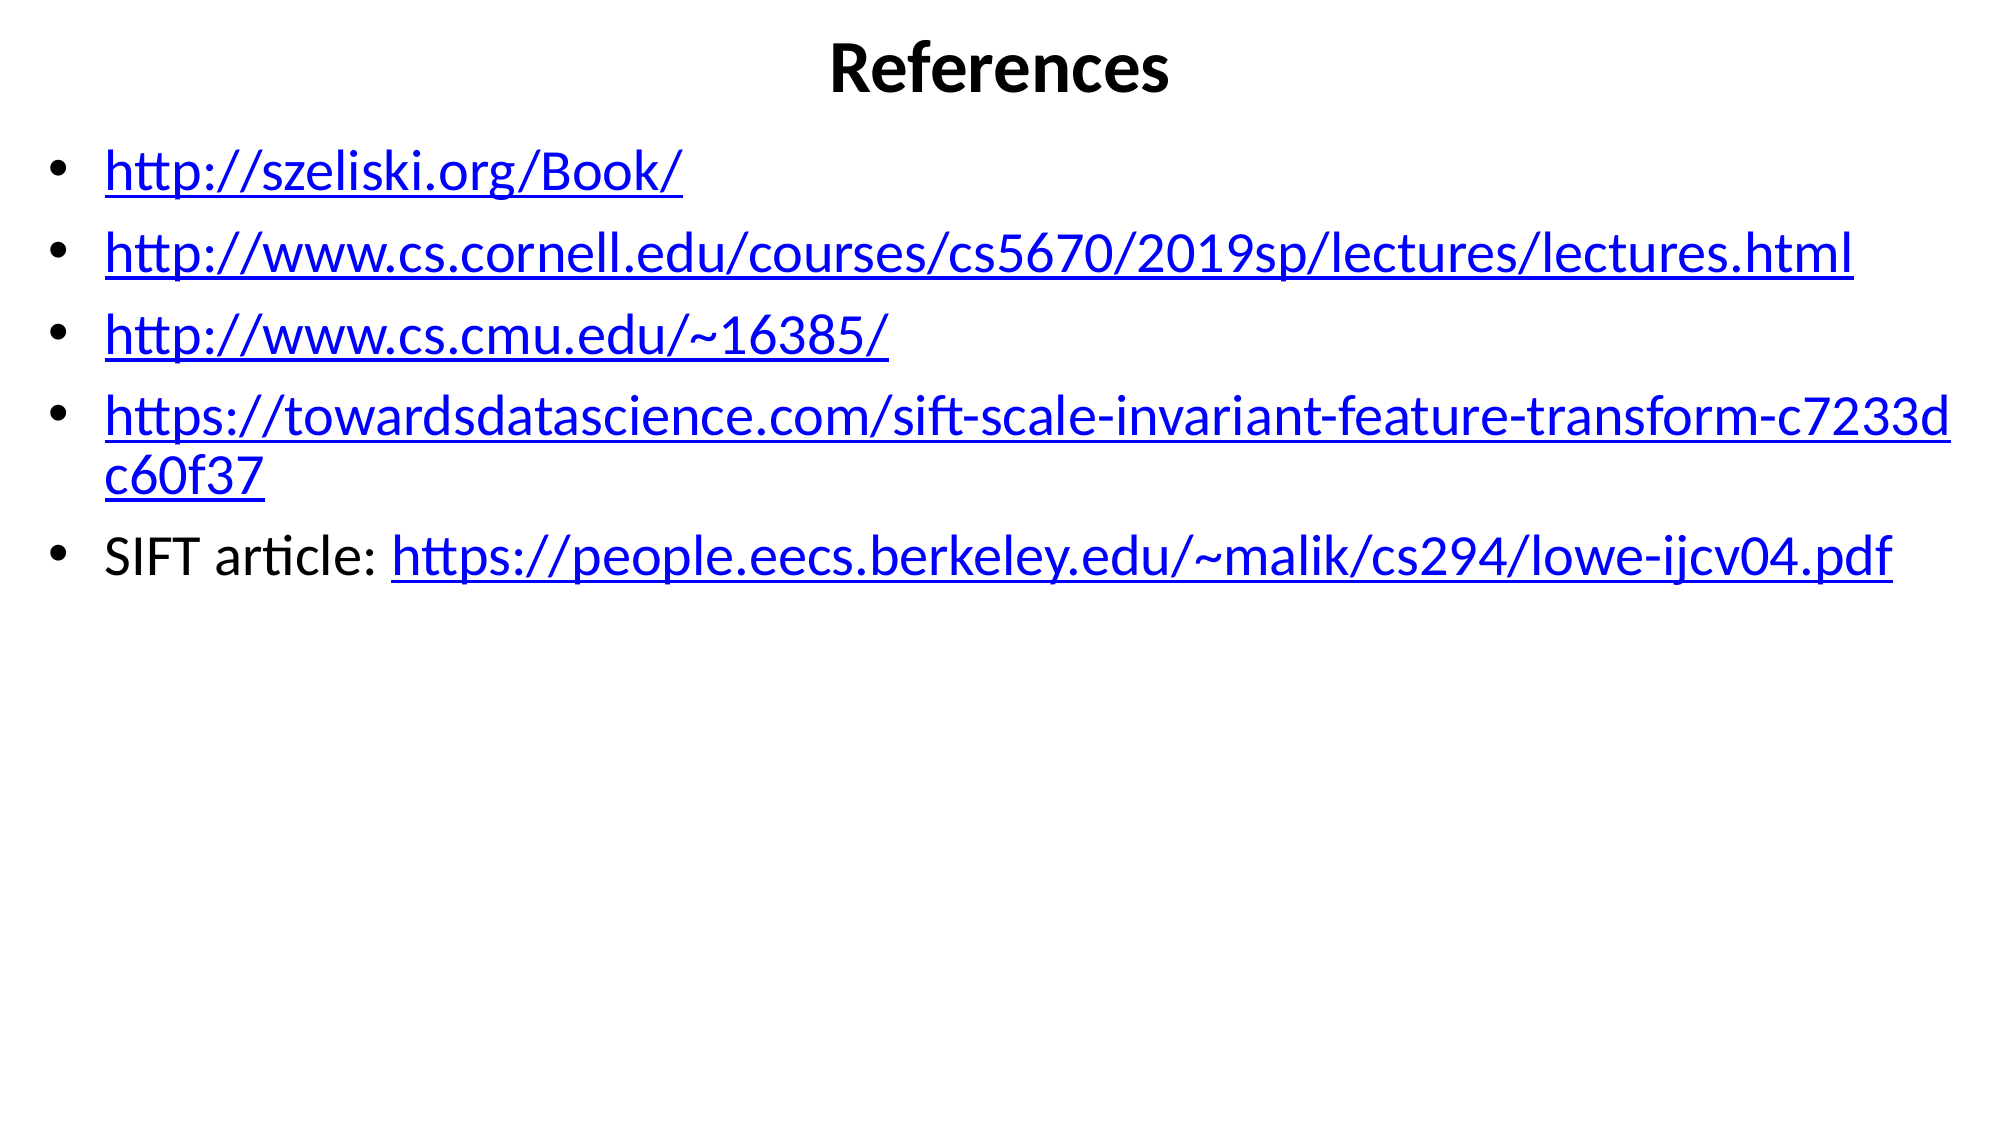

# References
http://szeliski.org/Book/
http://www.cs.cornell.edu/courses/cs5670/2019sp/lectures/lectures.html
http://www.cs.cmu.edu/~16385/
https://towardsdatascience.com/sift-scale-invariant-feature-transform-c7233dc60f37
SIFT article: https://people.eecs.berkeley.edu/~malik/cs294/lowe-ijcv04.pdf